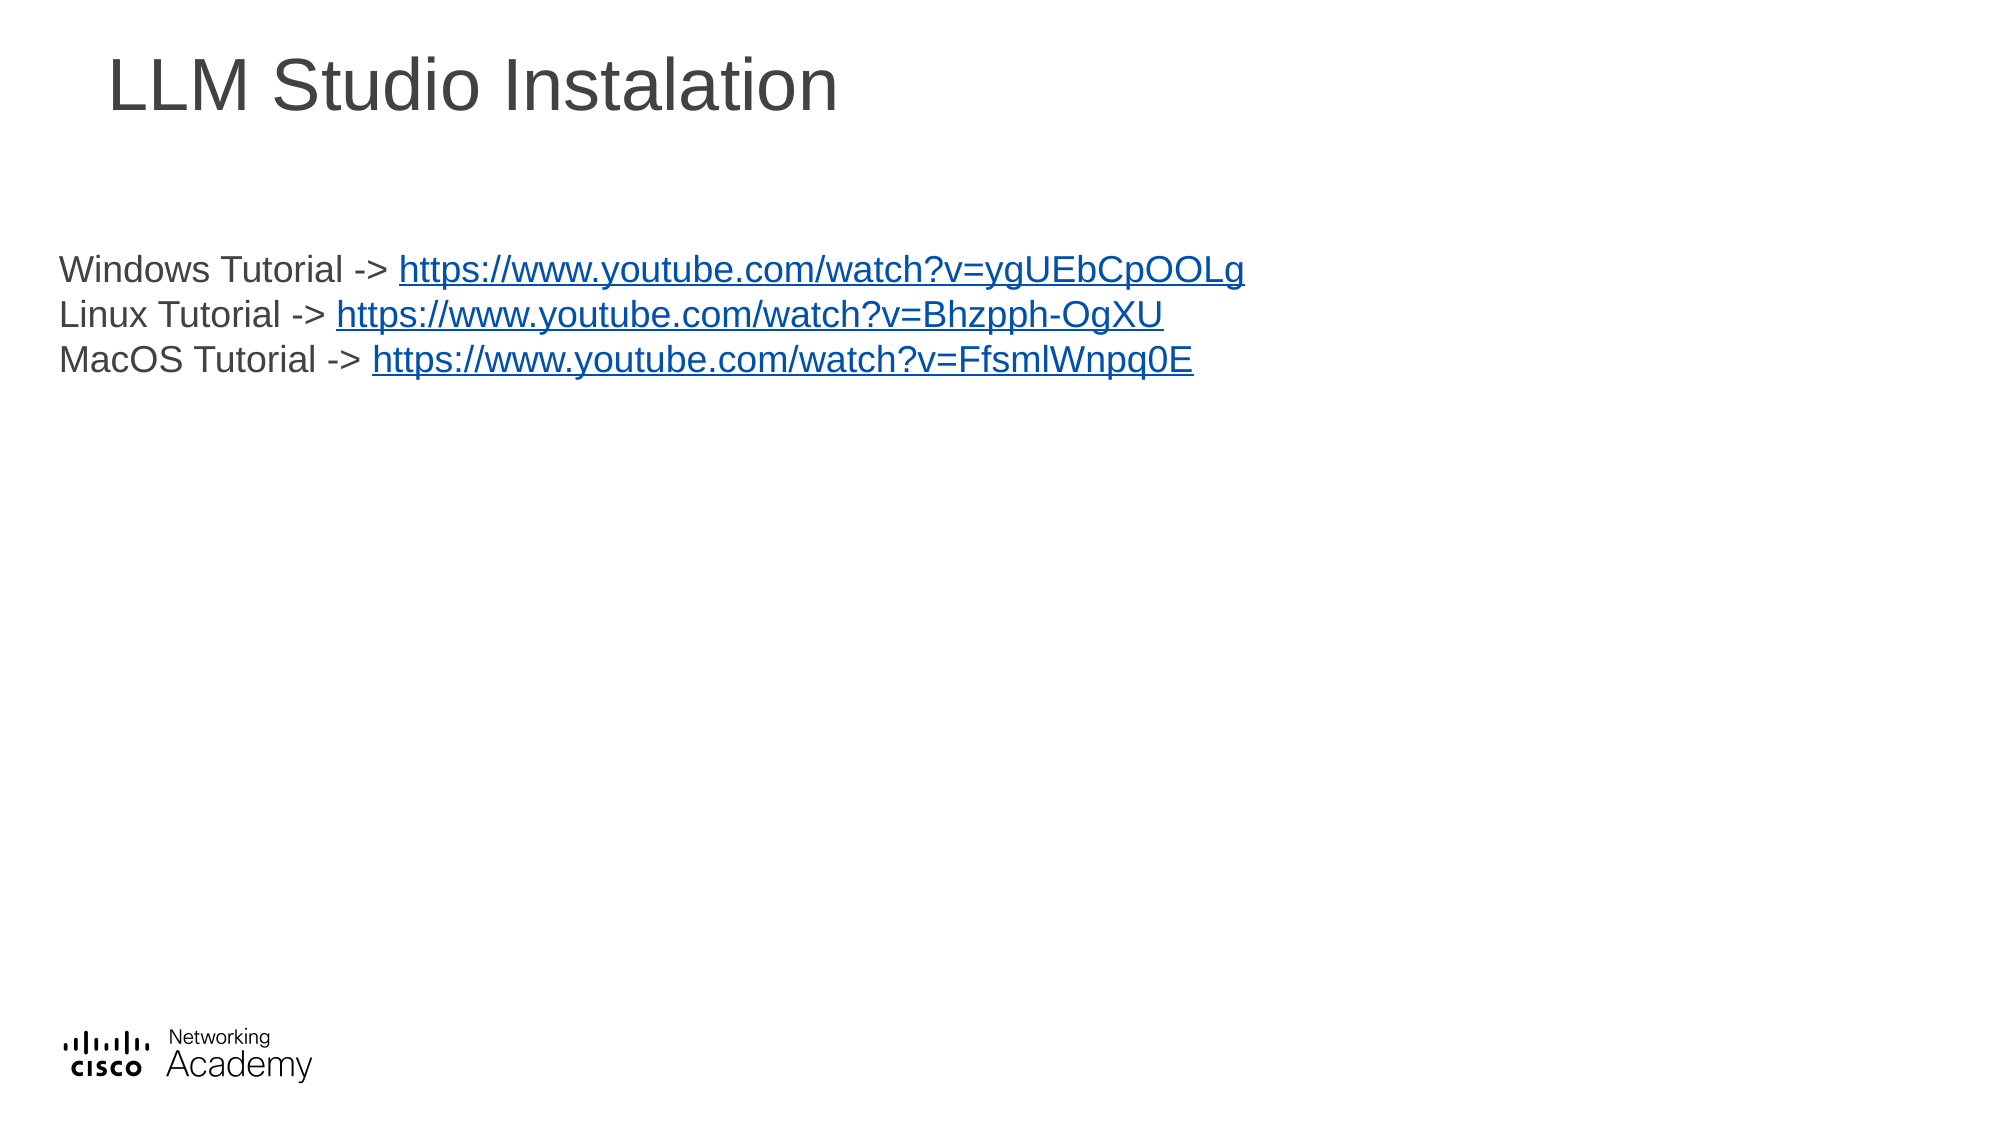

# LLM Studio Instalation
Windows Tutorial -> https://www.youtube.com/watch?v=ygUEbCpOOLg
Linux Tutorial -> https://www.youtube.com/watch?v=Bhzpph-OgXU
MacOS Tutorial -> https://www.youtube.com/watch?v=FfsmlWnpq0E